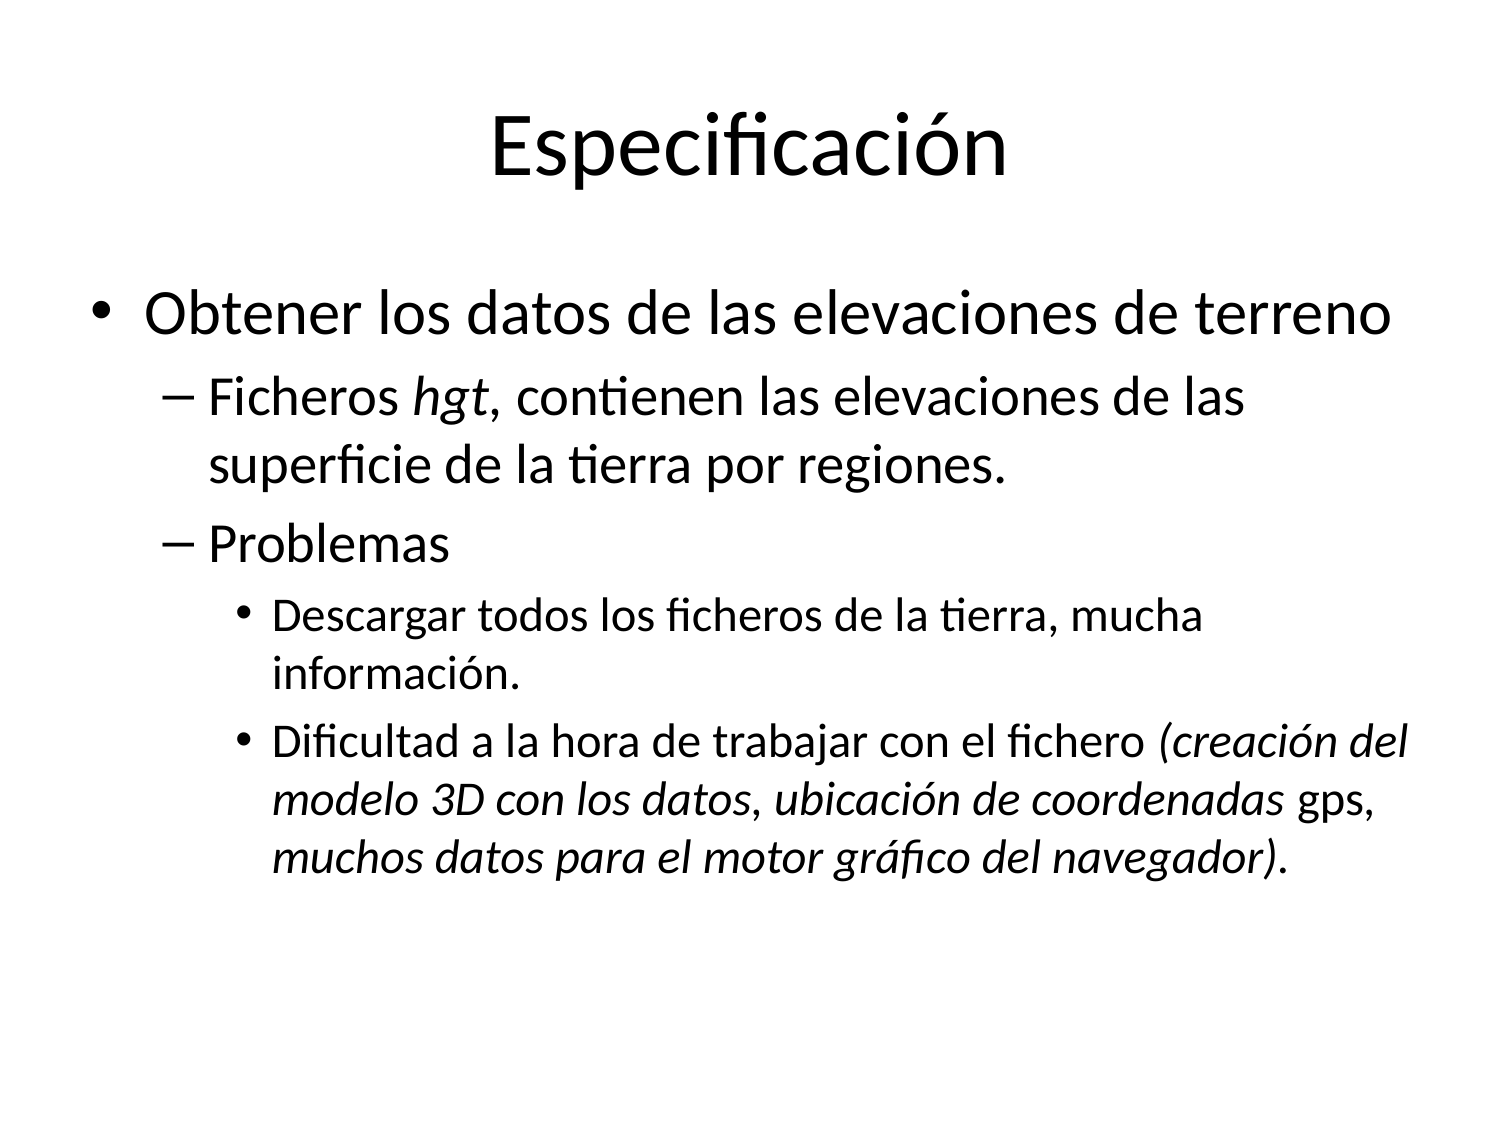

# Especificación
Obtener los datos de las elevaciones de terreno
Ficheros hgt, contienen las elevaciones de las superficie de la tierra por regiones.
Problemas
Descargar todos los ficheros de la tierra, mucha información.
Dificultad a la hora de trabajar con el fichero (creación del modelo 3D con los datos, ubicación de coordenadas gps, muchos datos para el motor gráfico del navegador).